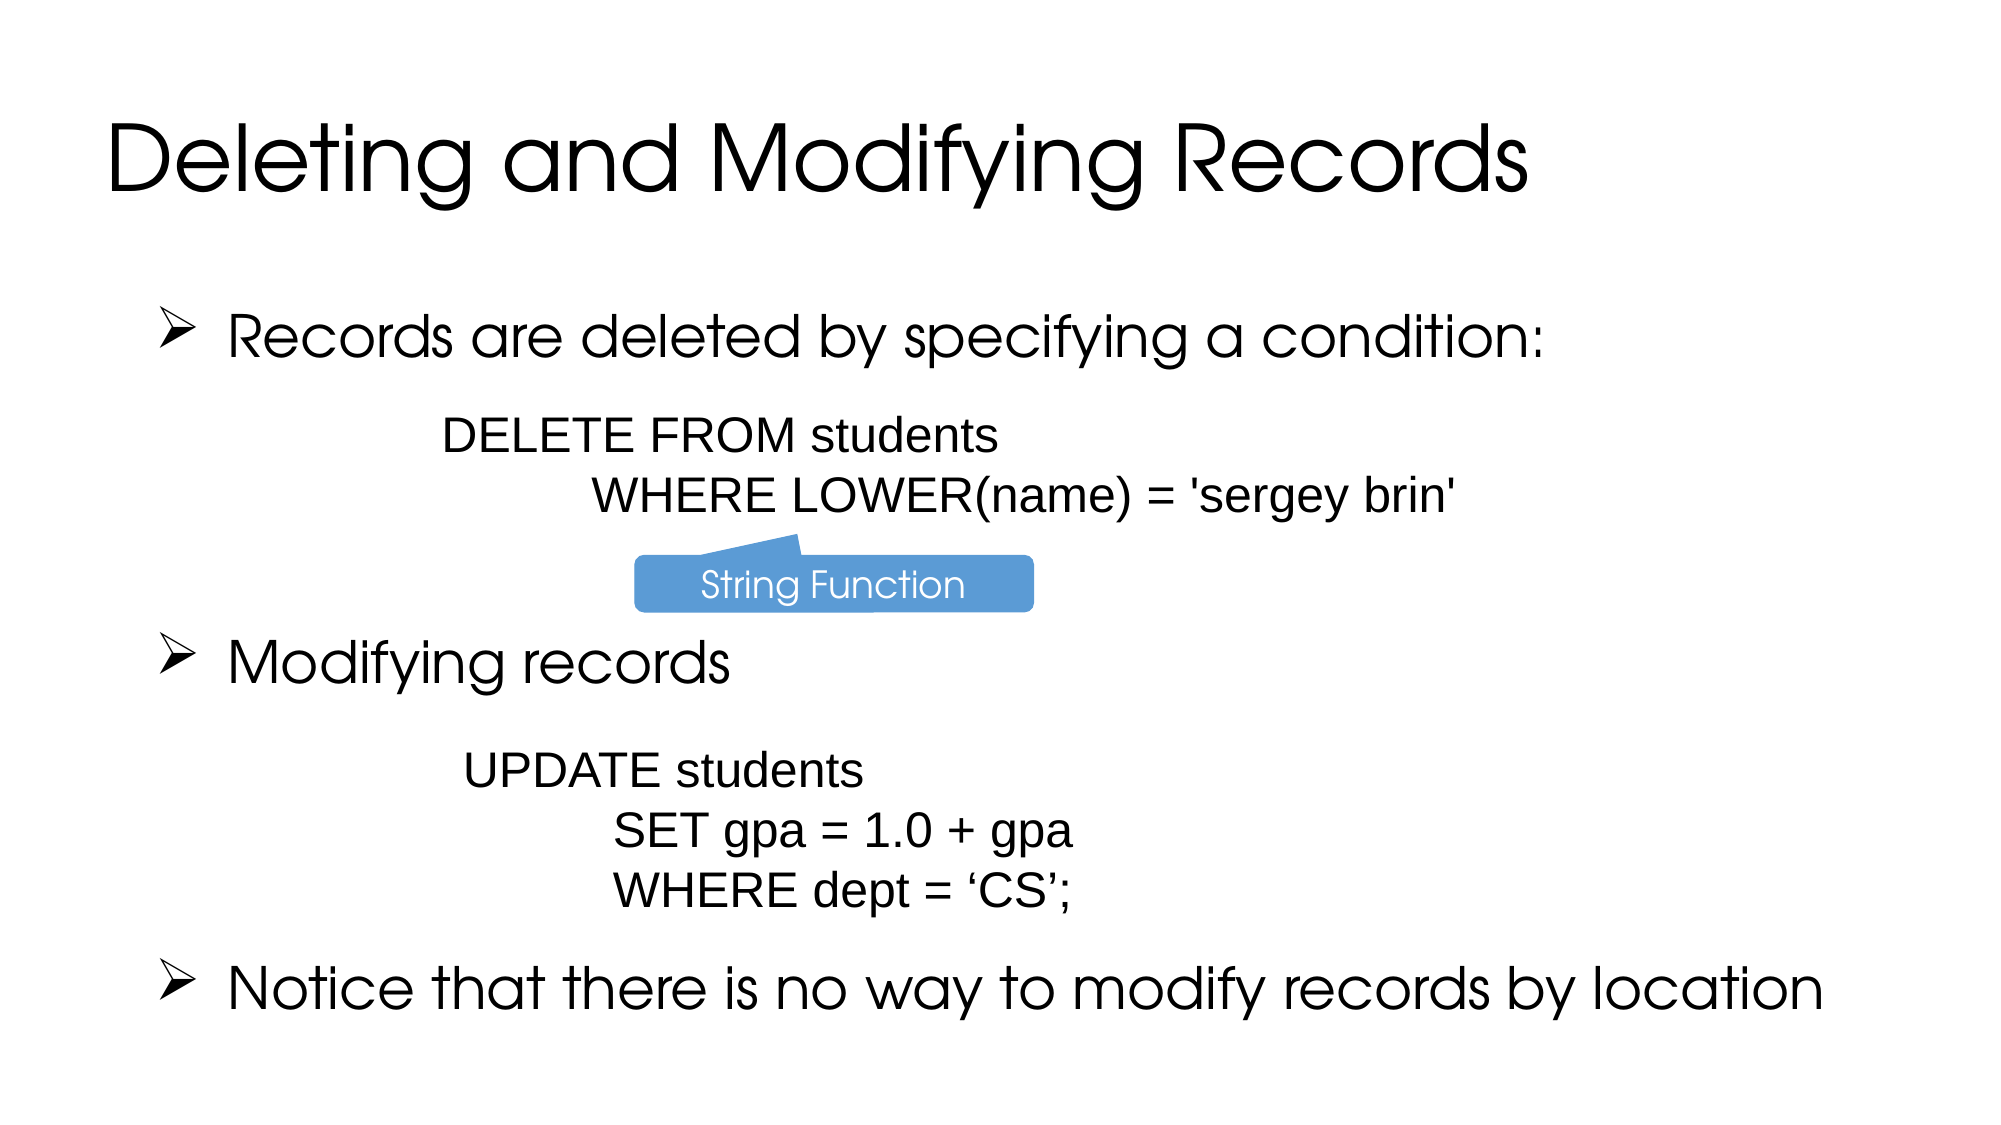

# Deleting and Modifying Records
Records are deleted by specifying a condition:

Modifying records

Notice that there is no way to modify records by location
DELETE FROM students
	WHERE LOWER(name) = 'sergey brin'
String Function
UPDATE students
	SET gpa = 1.0 + gpa
	WHERE dept = ‘CS’;